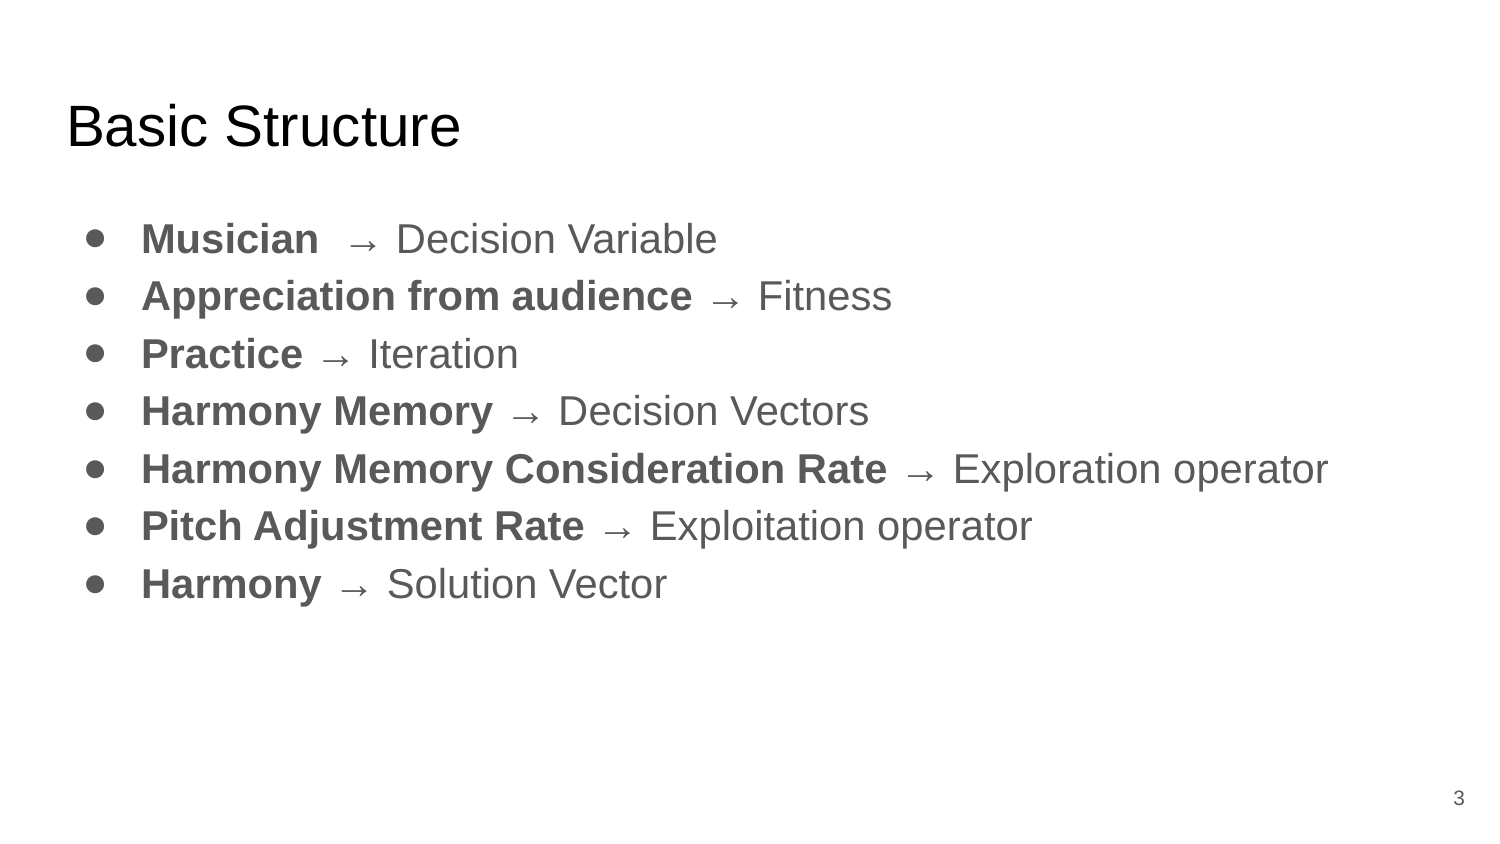

# Basic Structure
Musician  → Decision Variable
Appreciation from audience → Fitness
Practice → Iteration
Harmony Memory → Decision Vectors
Harmony Memory Consideration Rate → Exploration operator
Pitch Adjustment Rate → Exploitation operator
Harmony → Solution Vector

3